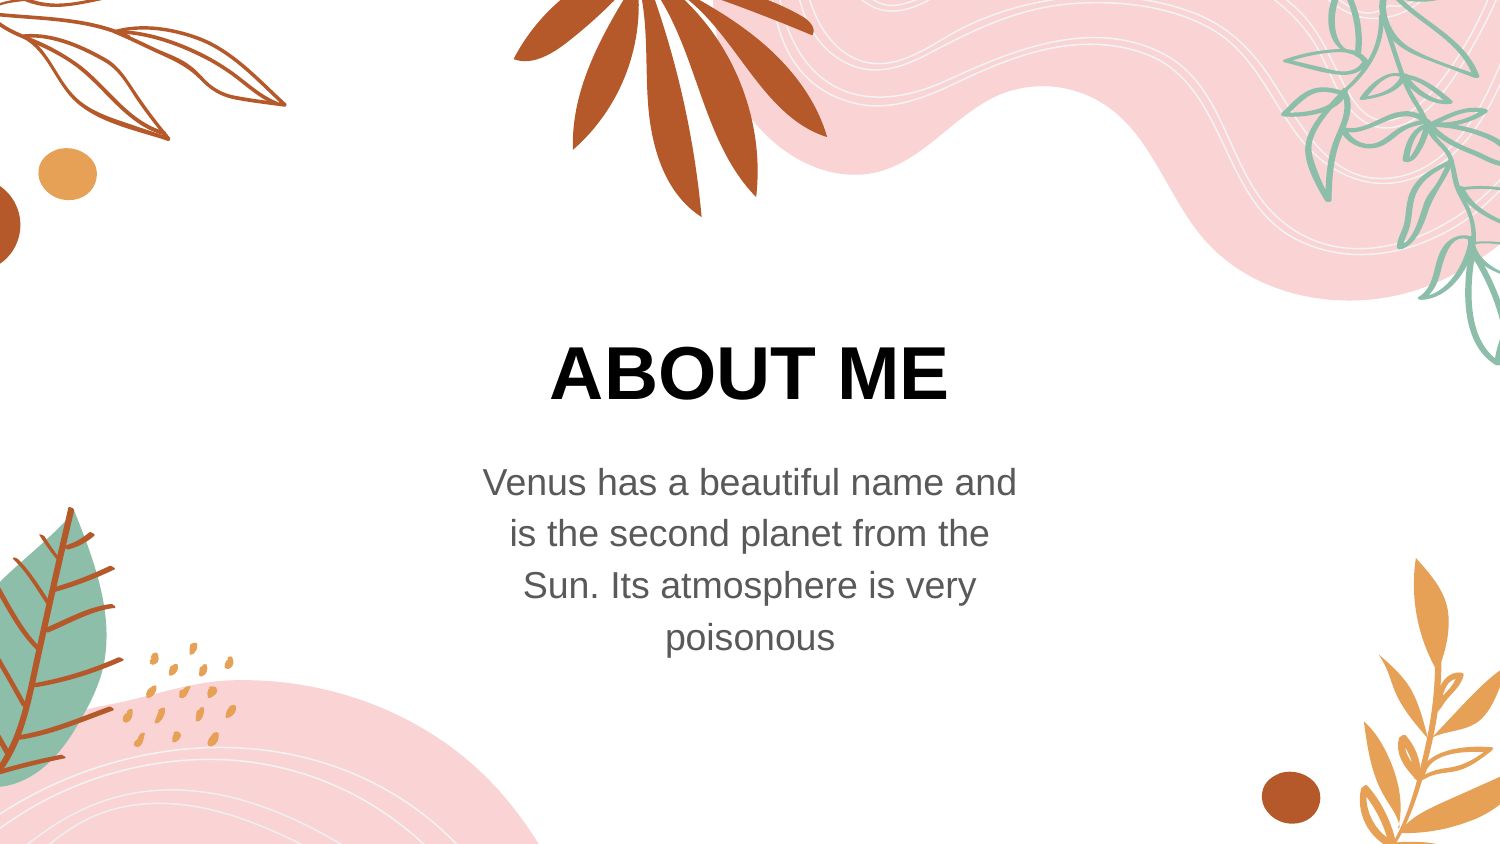

# ABOUT ME
Venus has a beautiful name and is the second planet from the Sun. Its atmosphere is very poisonous